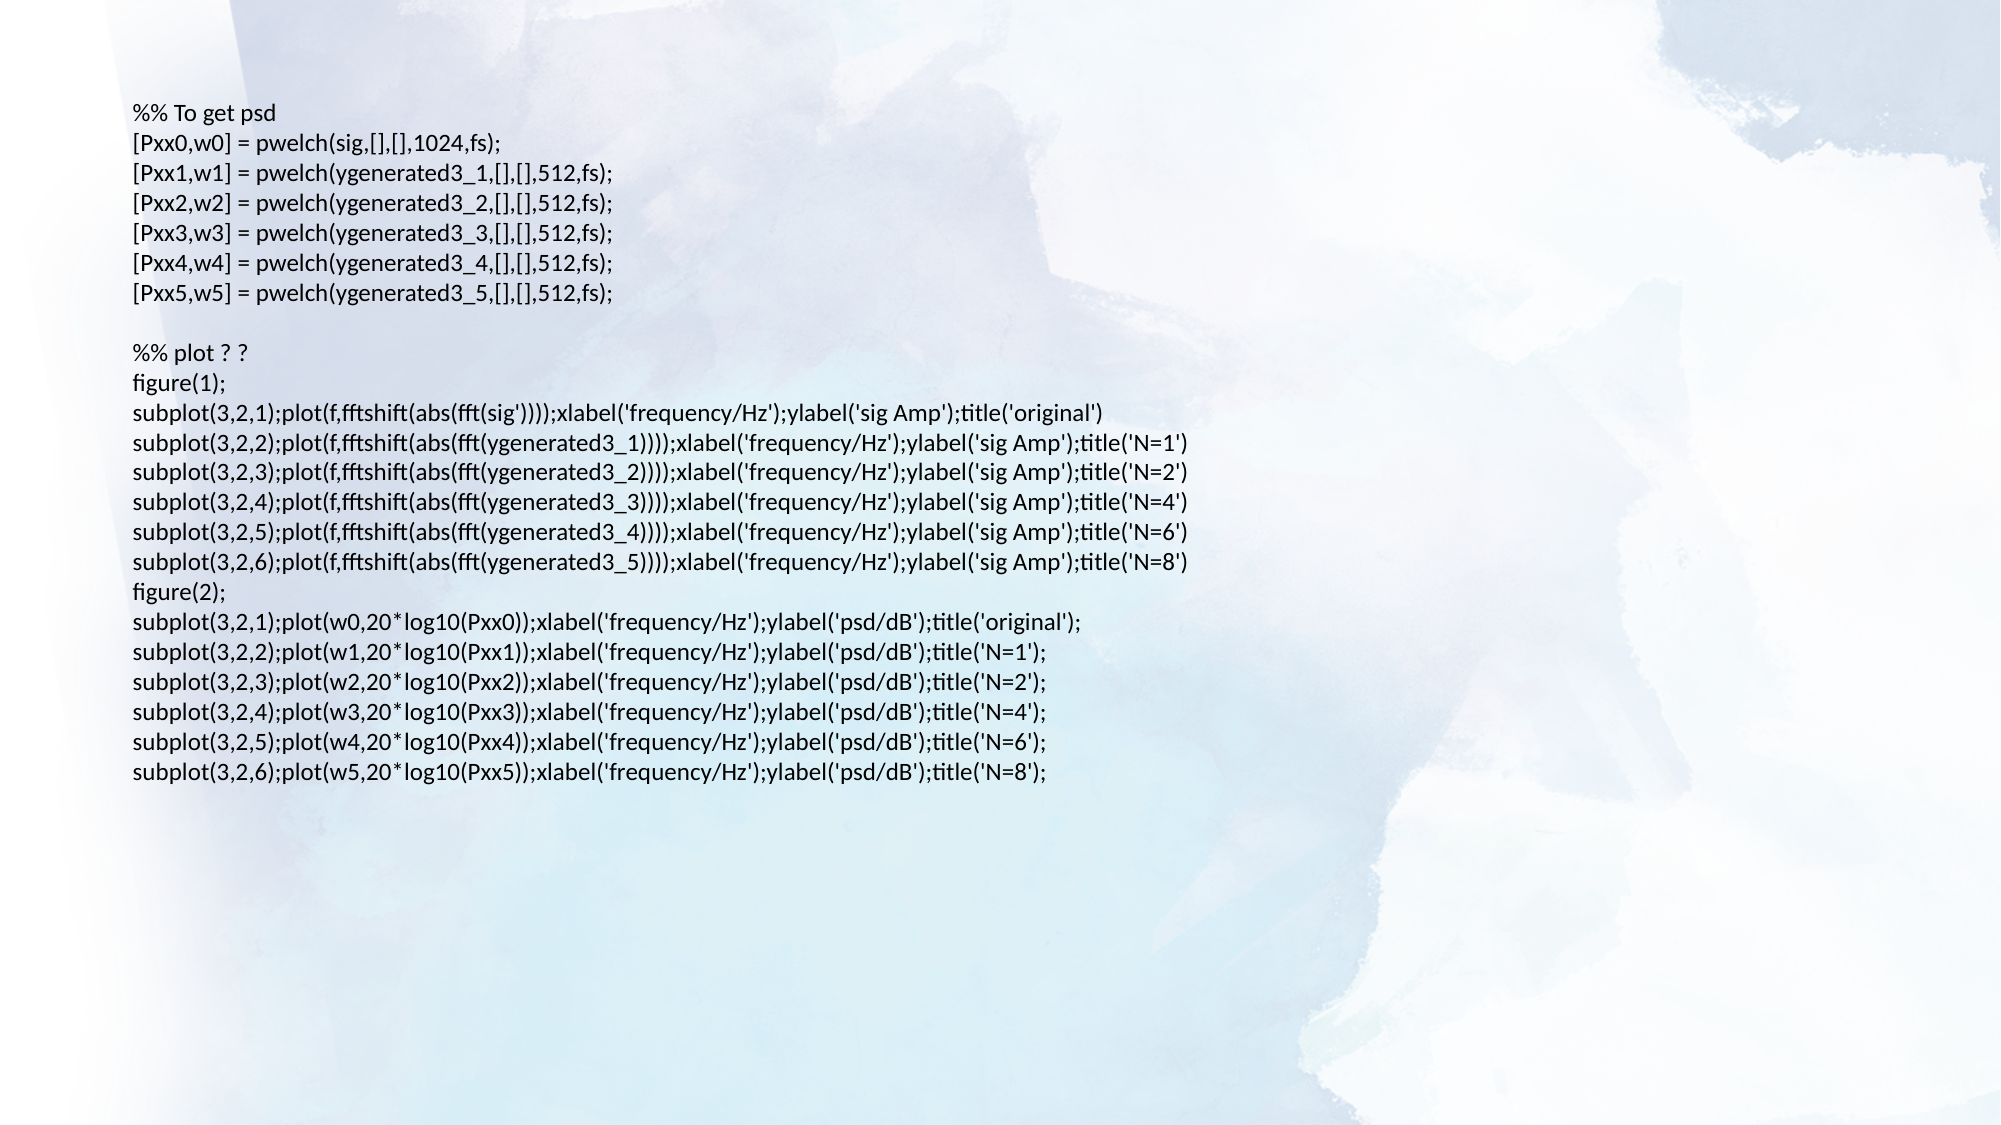

%% To get psd
[Pxx0,w0] = pwelch(sig,[],[],1024,fs);
[Pxx1,w1] = pwelch(ygenerated3_1,[],[],512,fs);
[Pxx2,w2] = pwelch(ygenerated3_2,[],[],512,fs);
[Pxx3,w3] = pwelch(ygenerated3_3,[],[],512,fs);
[Pxx4,w4] = pwelch(ygenerated3_4,[],[],512,fs);
[Pxx5,w5] = pwelch(ygenerated3_5,[],[],512,fs);

%% plot ? ?
figure(1);
subplot(3,2,1);plot(f,fftshift(abs(fft(sig'))));xlabel('frequency/Hz');ylabel('sig Amp');title('original')
subplot(3,2,2);plot(f,fftshift(abs(fft(ygenerated3_1))));xlabel('frequency/Hz');ylabel('sig Amp');title('N=1')
subplot(3,2,3);plot(f,fftshift(abs(fft(ygenerated3_2))));xlabel('frequency/Hz');ylabel('sig Amp');title('N=2')
subplot(3,2,4);plot(f,fftshift(abs(fft(ygenerated3_3))));xlabel('frequency/Hz');ylabel('sig Amp');title('N=4')
subplot(3,2,5);plot(f,fftshift(abs(fft(ygenerated3_4))));xlabel('frequency/Hz');ylabel('sig Amp');title('N=6')
subplot(3,2,6);plot(f,fftshift(abs(fft(ygenerated3_5))));xlabel('frequency/Hz');ylabel('sig Amp');title('N=8')
figure(2);
subplot(3,2,1);plot(w0,20*log10(Pxx0));xlabel('frequency/Hz');ylabel('psd/dB');title('original');
subplot(3,2,2);plot(w1,20*log10(Pxx1));xlabel('frequency/Hz');ylabel('psd/dB');title('N=1');
subplot(3,2,3);plot(w2,20*log10(Pxx2));xlabel('frequency/Hz');ylabel('psd/dB');title('N=2');
subplot(3,2,4);plot(w3,20*log10(Pxx3));xlabel('frequency/Hz');ylabel('psd/dB');title('N=4');
subplot(3,2,5);plot(w4,20*log10(Pxx4));xlabel('frequency/Hz');ylabel('psd/dB');title('N=6');
subplot(3,2,6);plot(w5,20*log10(Pxx5));xlabel('frequency/Hz');ylabel('psd/dB');title('N=8');